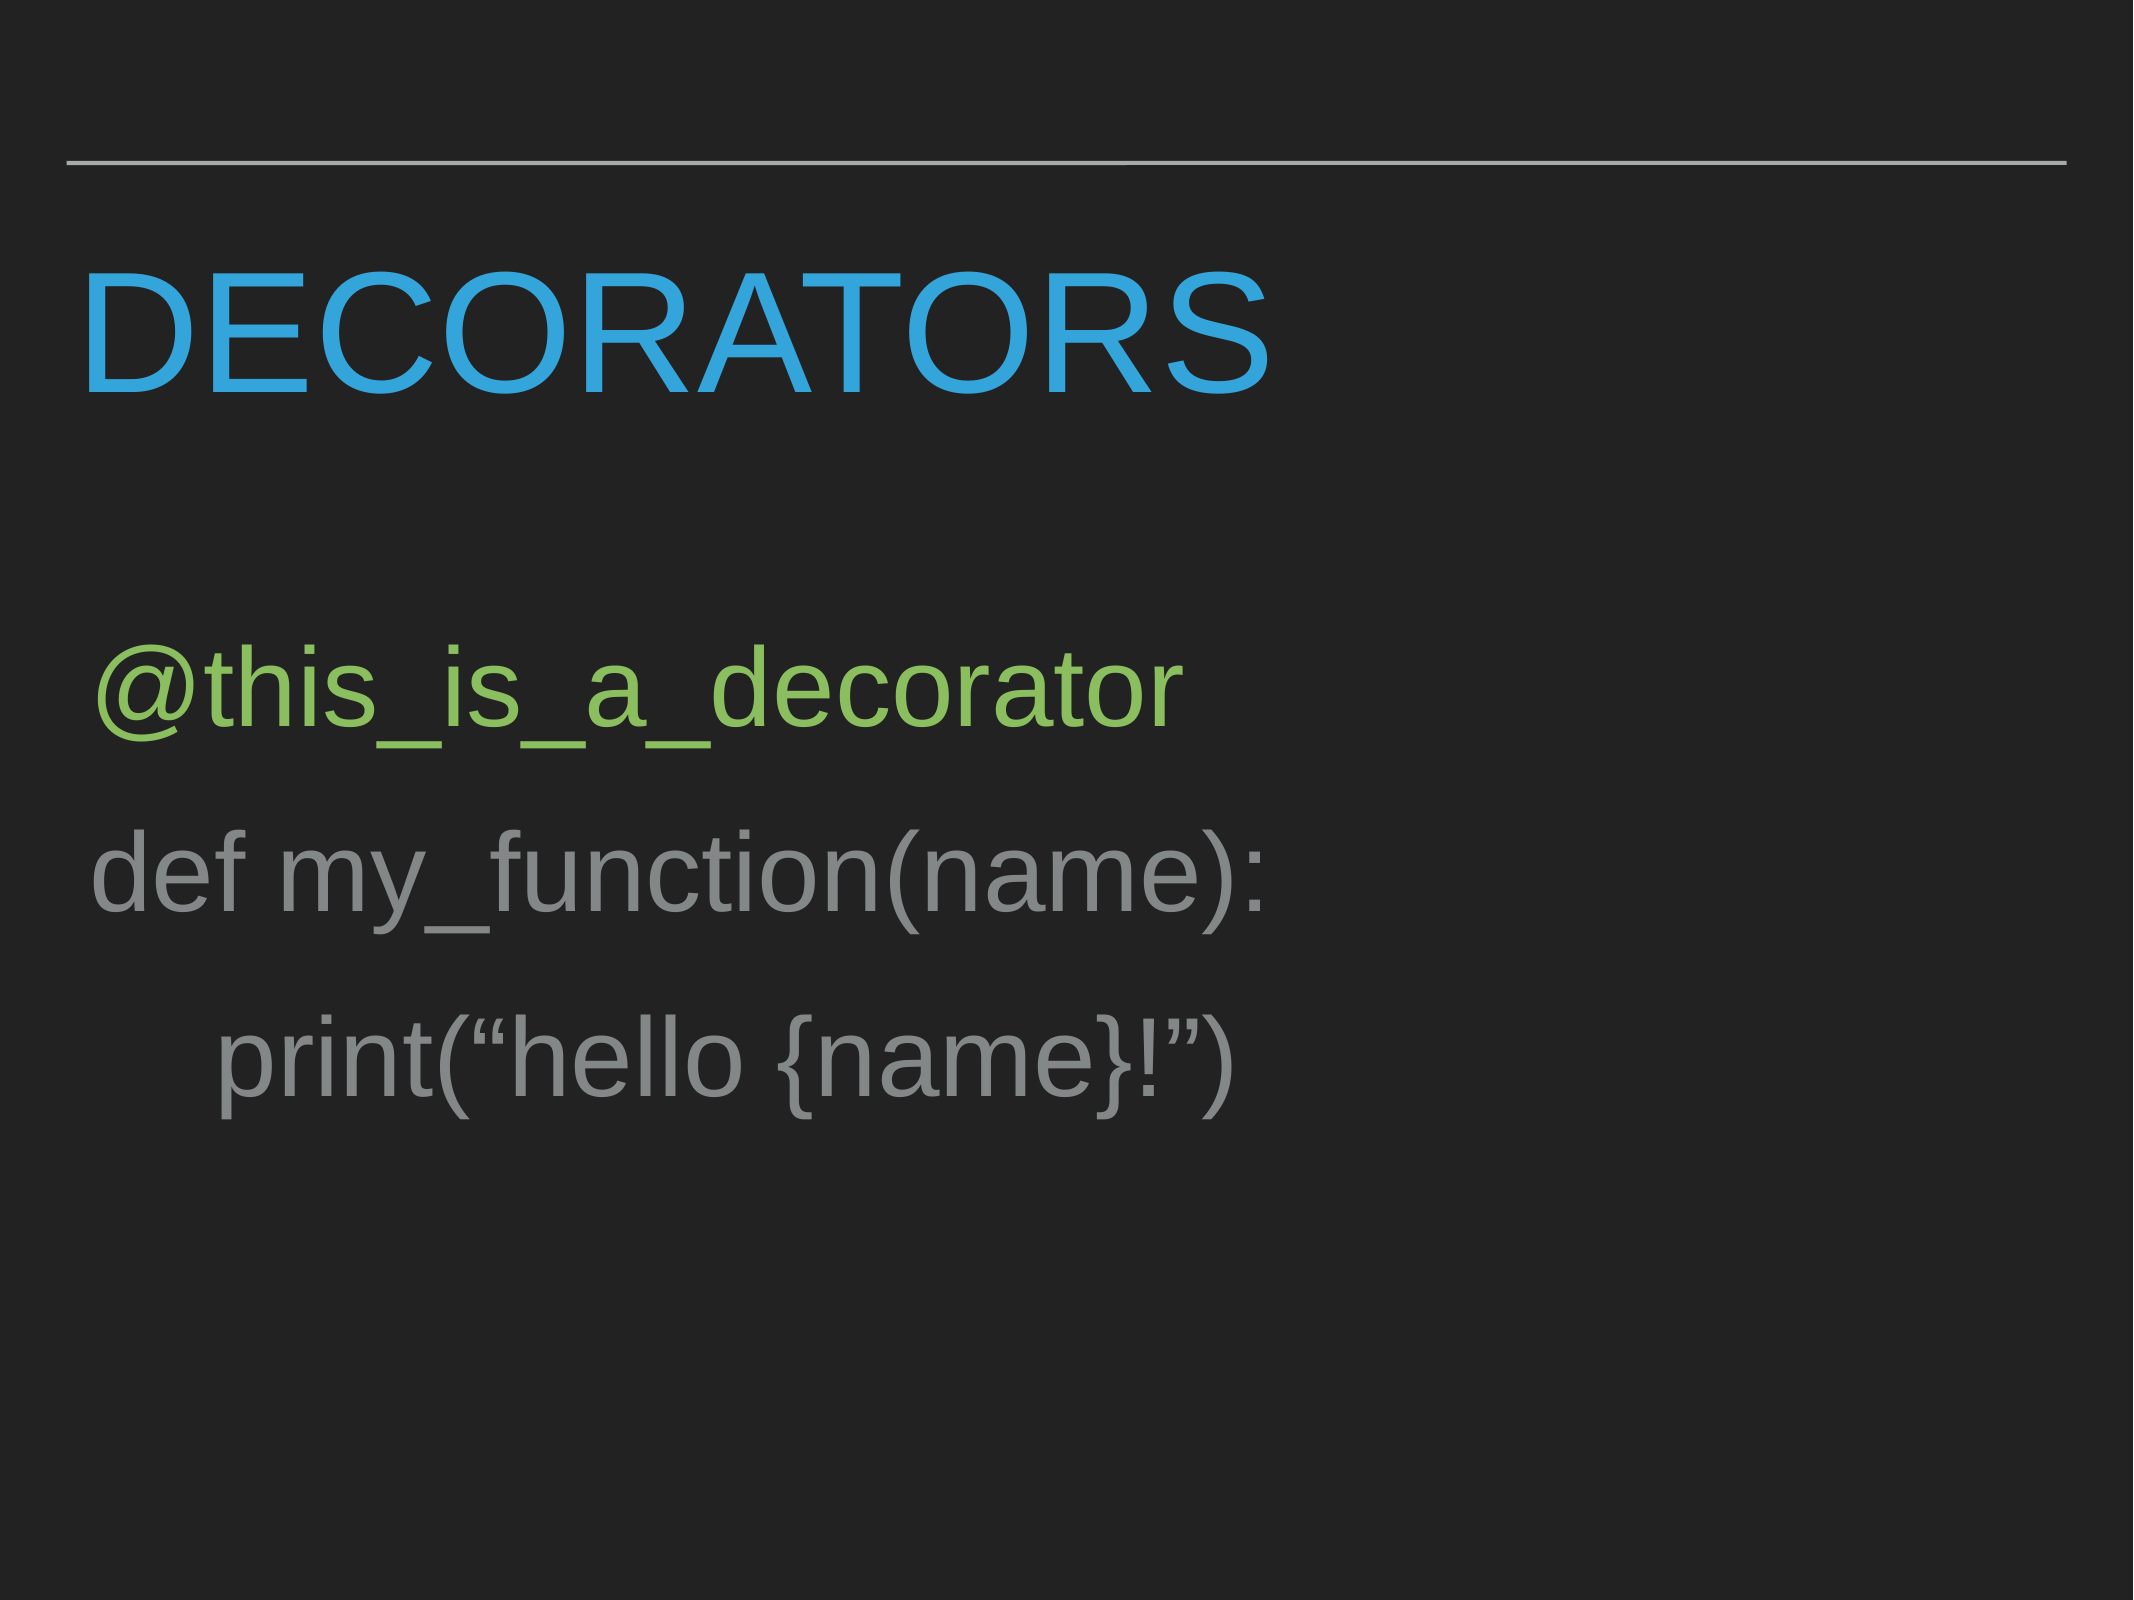

# Decorators
@this_is_a_decorator
def my_function(name):
    print(“hello {name}!”)